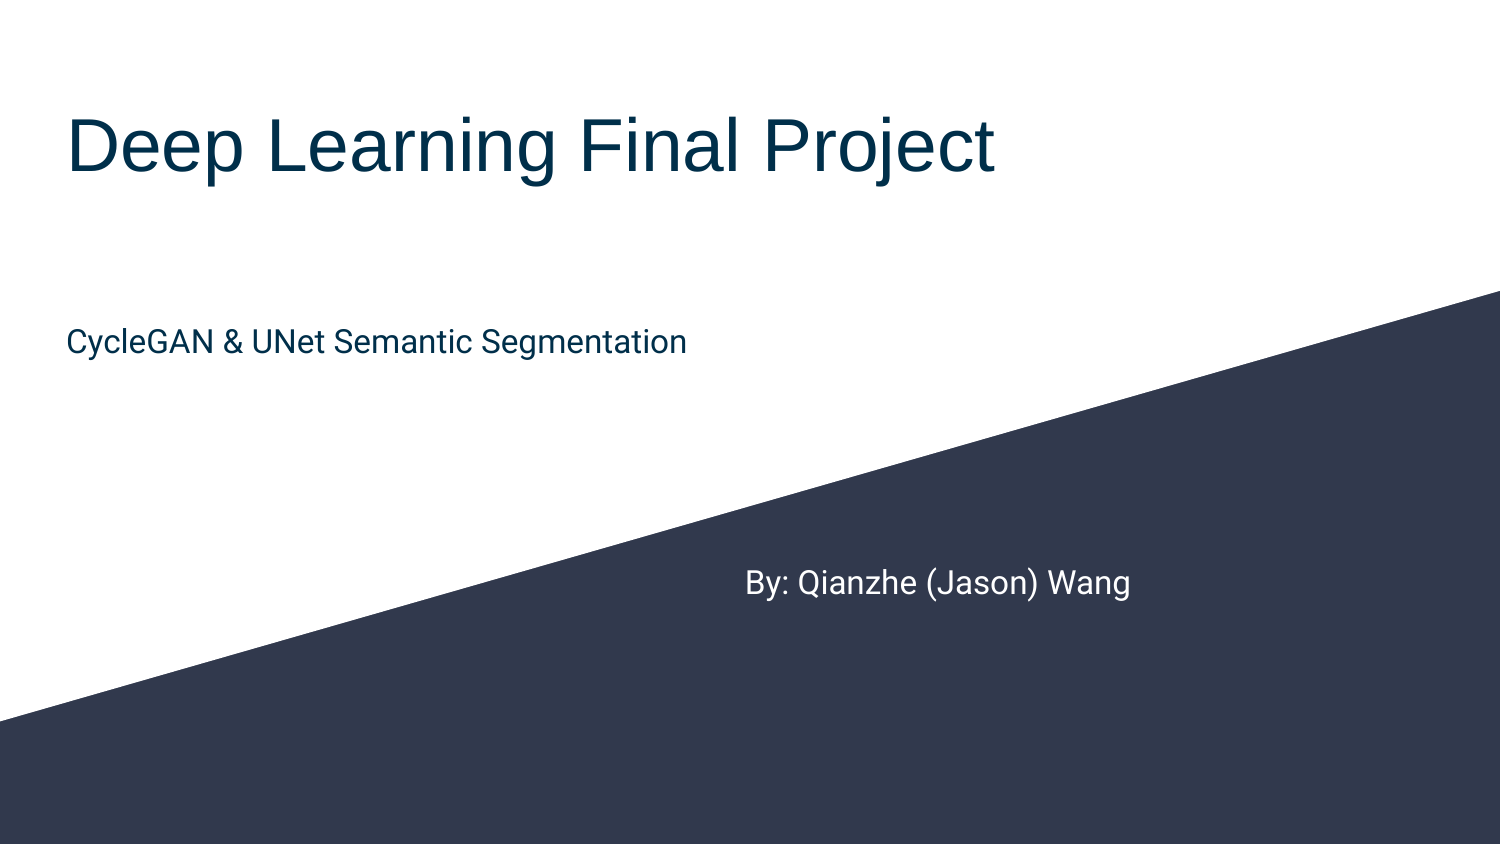

# Deep Learning Final Project
CycleGAN & UNet Semantic Segmentation
By: Qianzhe (Jason) Wang